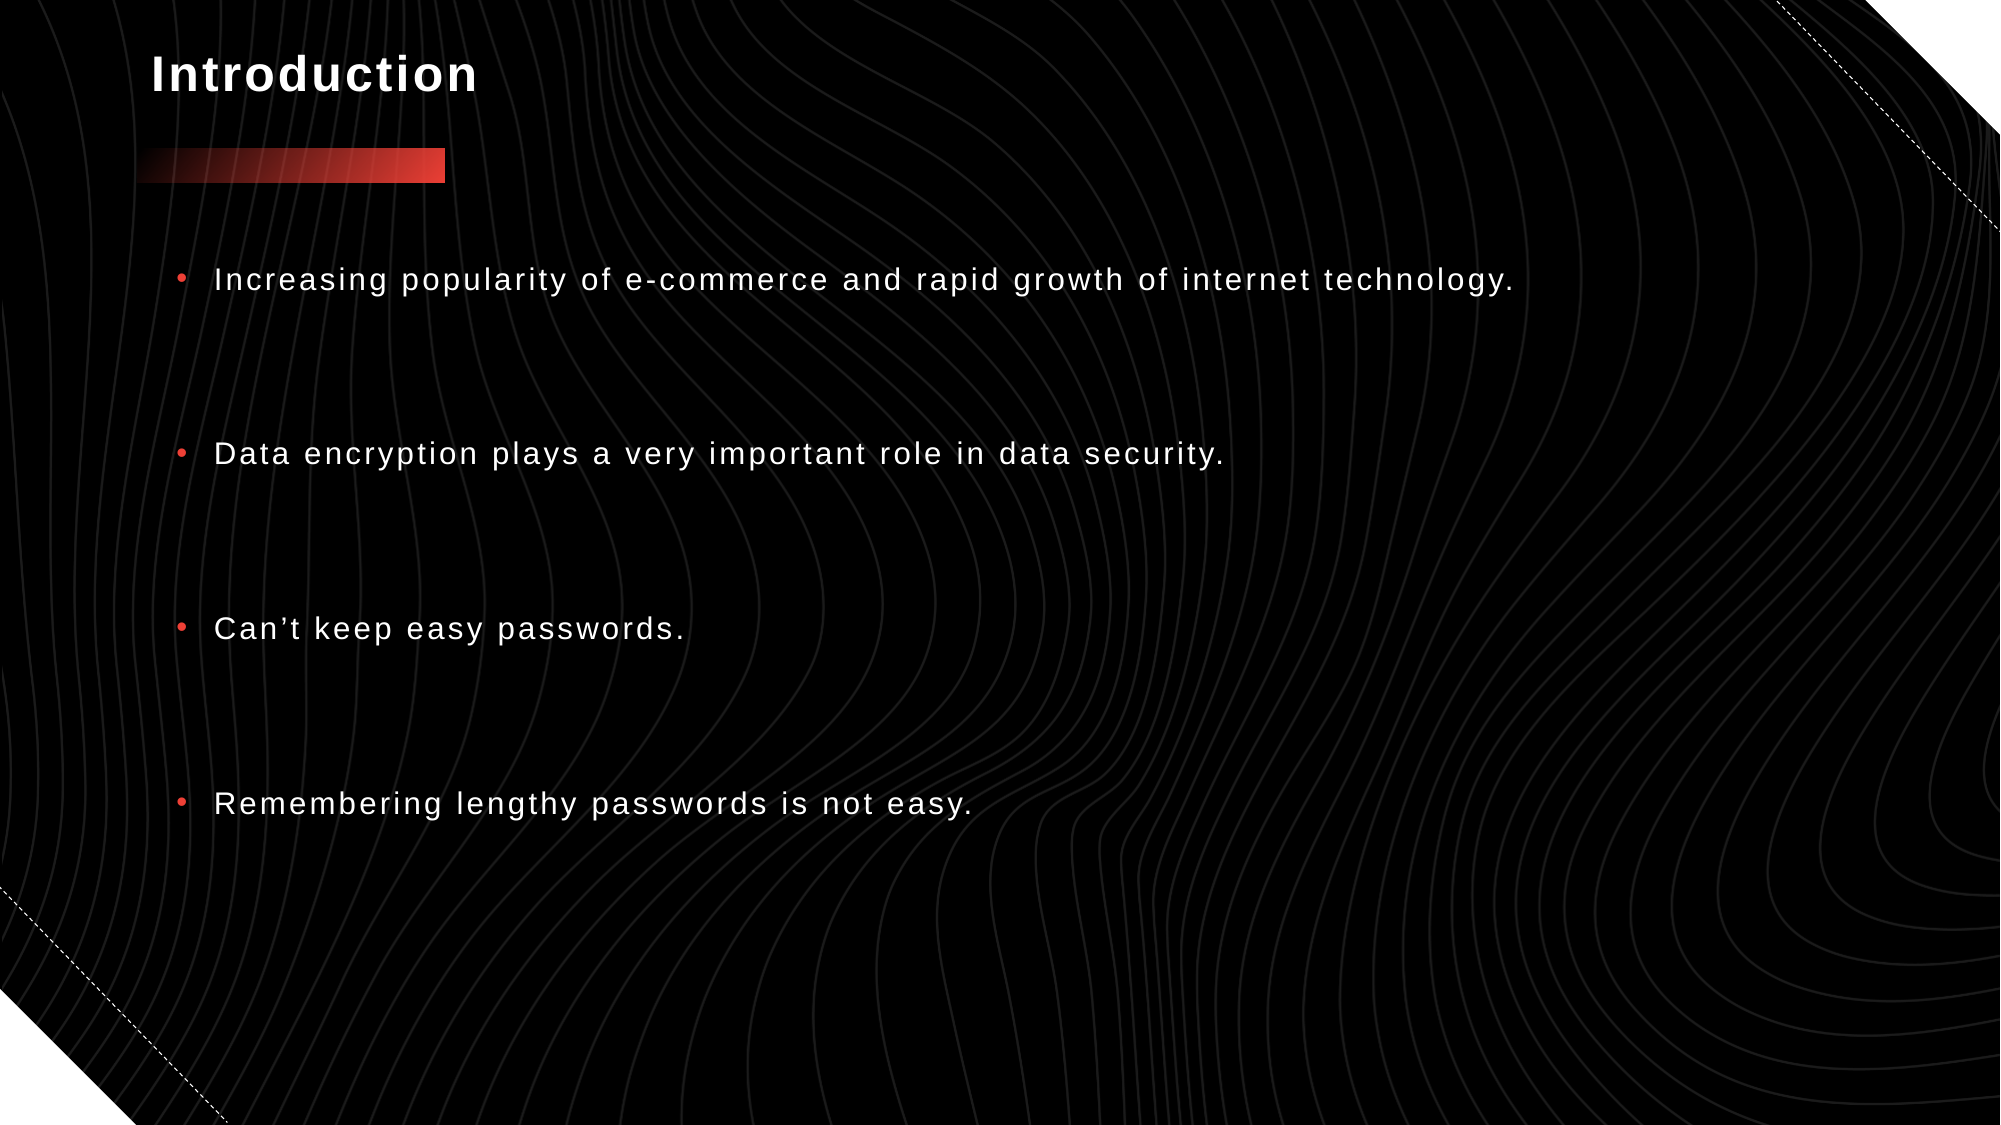

# Introduction
Increasing popularity of e-commerce and rapid growth of internet technology.

Data encryption plays a very important role in data security.

Can’t keep easy passwords.

Remembering lengthy passwords is not easy.